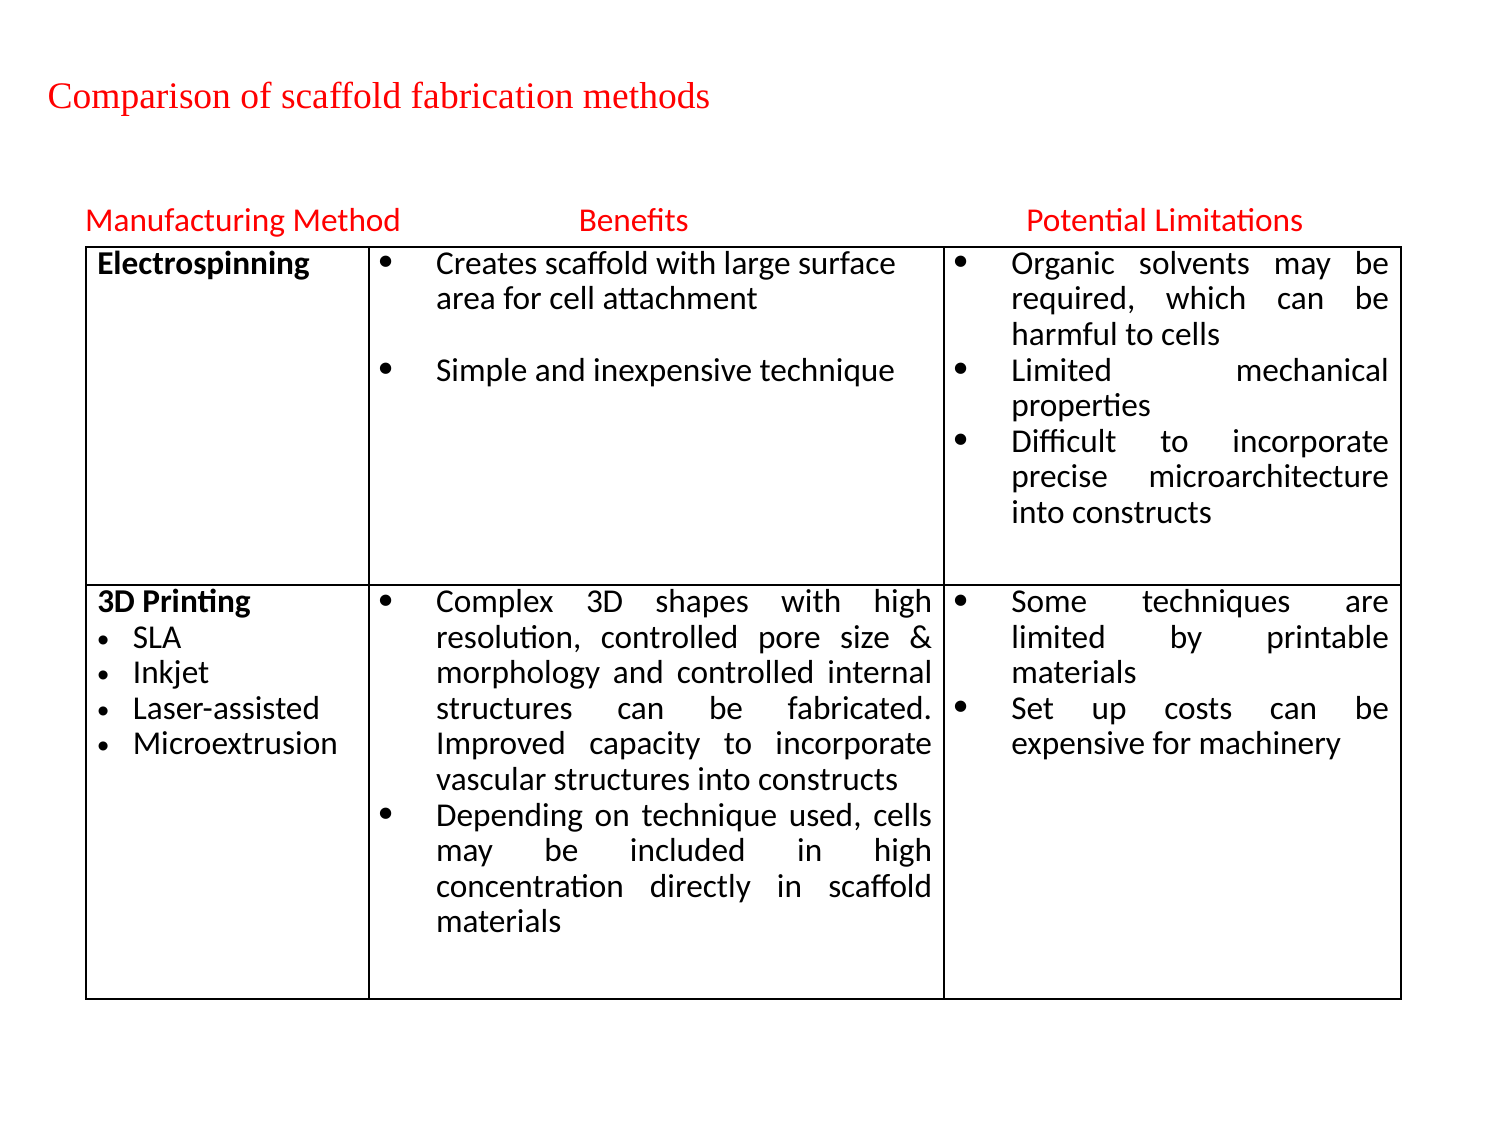

Comparison of scaffold fabrication methods
Manufacturing Method
Benefits
Potential Limitations
| Electrospinning | Creates scaffold with large surface area for cell attachment   Simple and inexpensive technique | Organic solvents may be required, which can be harmful to cells Limited mechanical properties Difficult to incorporate precise microarchitecture into constructs |
| --- | --- | --- |
| 3D Printing SLA Inkjet Laser-assisted Microextrusion | Complex 3D shapes with high resolution, controlled pore size & morphology and controlled internal structures can be fabricated. Improved capacity to incorporate vascular structures into constructs Depending on technique used, cells may be included in high concentration directly in scaffold materials | Some techniques are limited by printable materials Set up costs can be expensive for machinery |